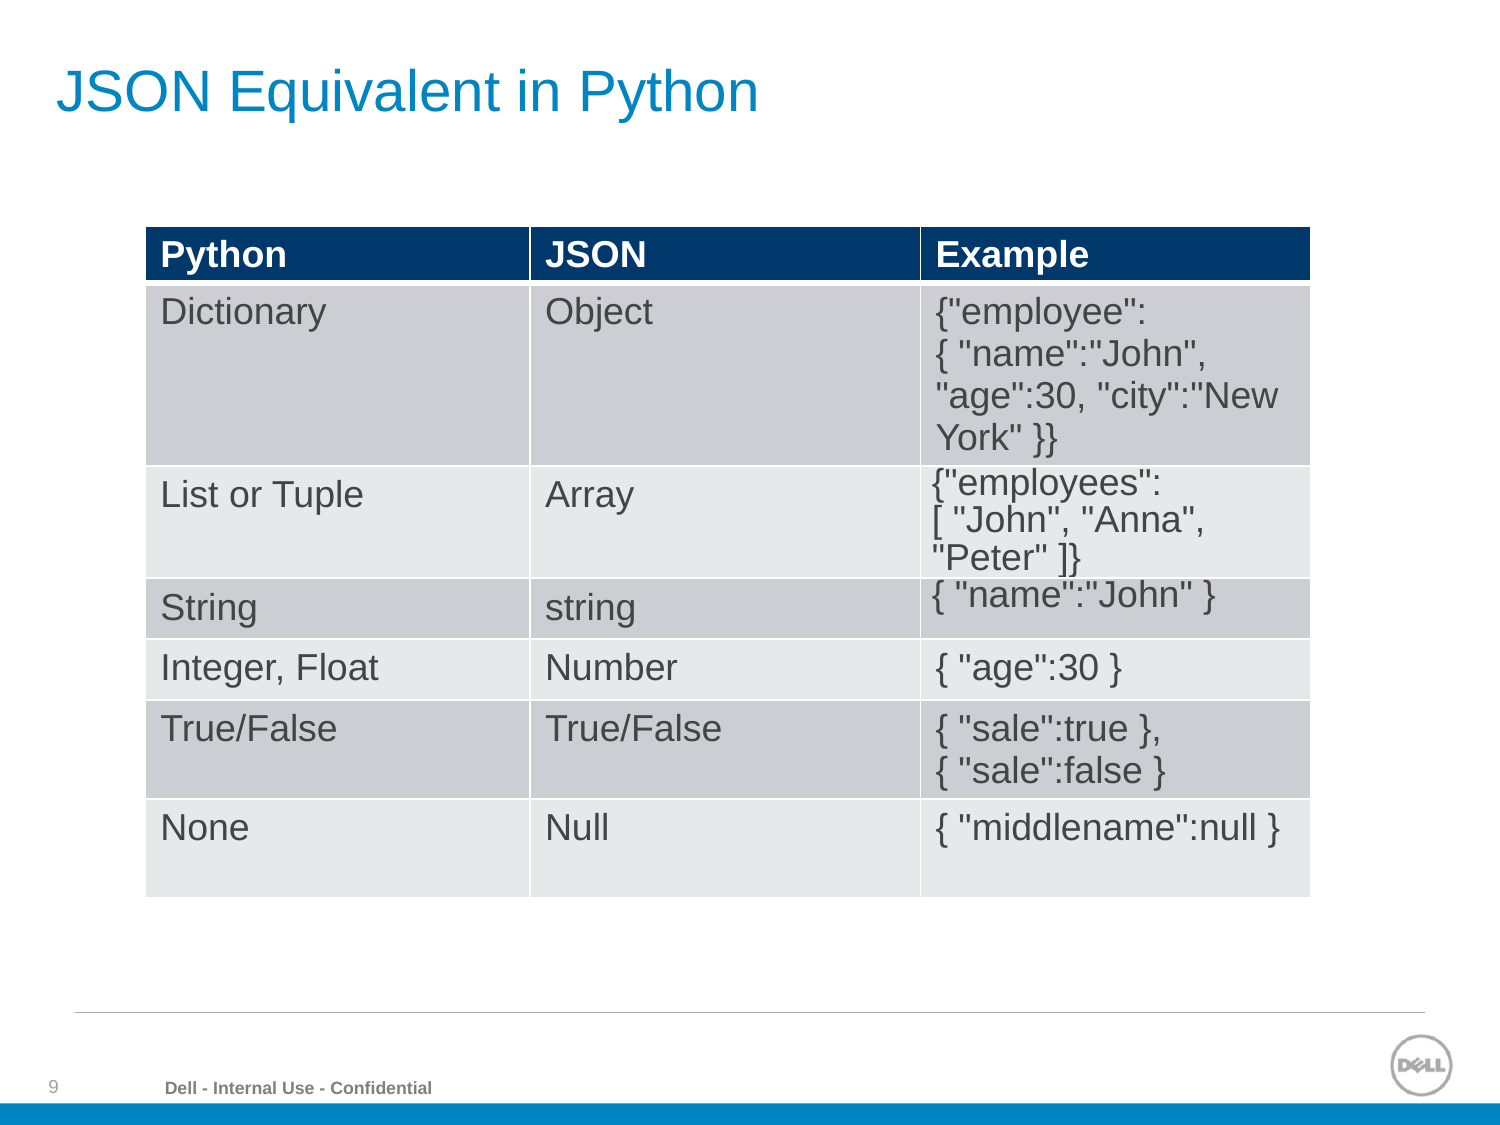

# JSON Equivalent in Python
| Python | JSON | Example |
| --- | --- | --- |
| Dictionary | Object | {"employee":{ "name":"John", "age":30, "city":"New York" }} |
| List or Tuple | Array | {"employees":[ "John", "Anna", "Peter" ]} |
| String | string | { "name":"John" } |
| Integer, Float | Number | { "age":30 } |
| True/False | True/False | { "sale":true }, { "sale":false } |
| None | Null | { "middlename":null } |